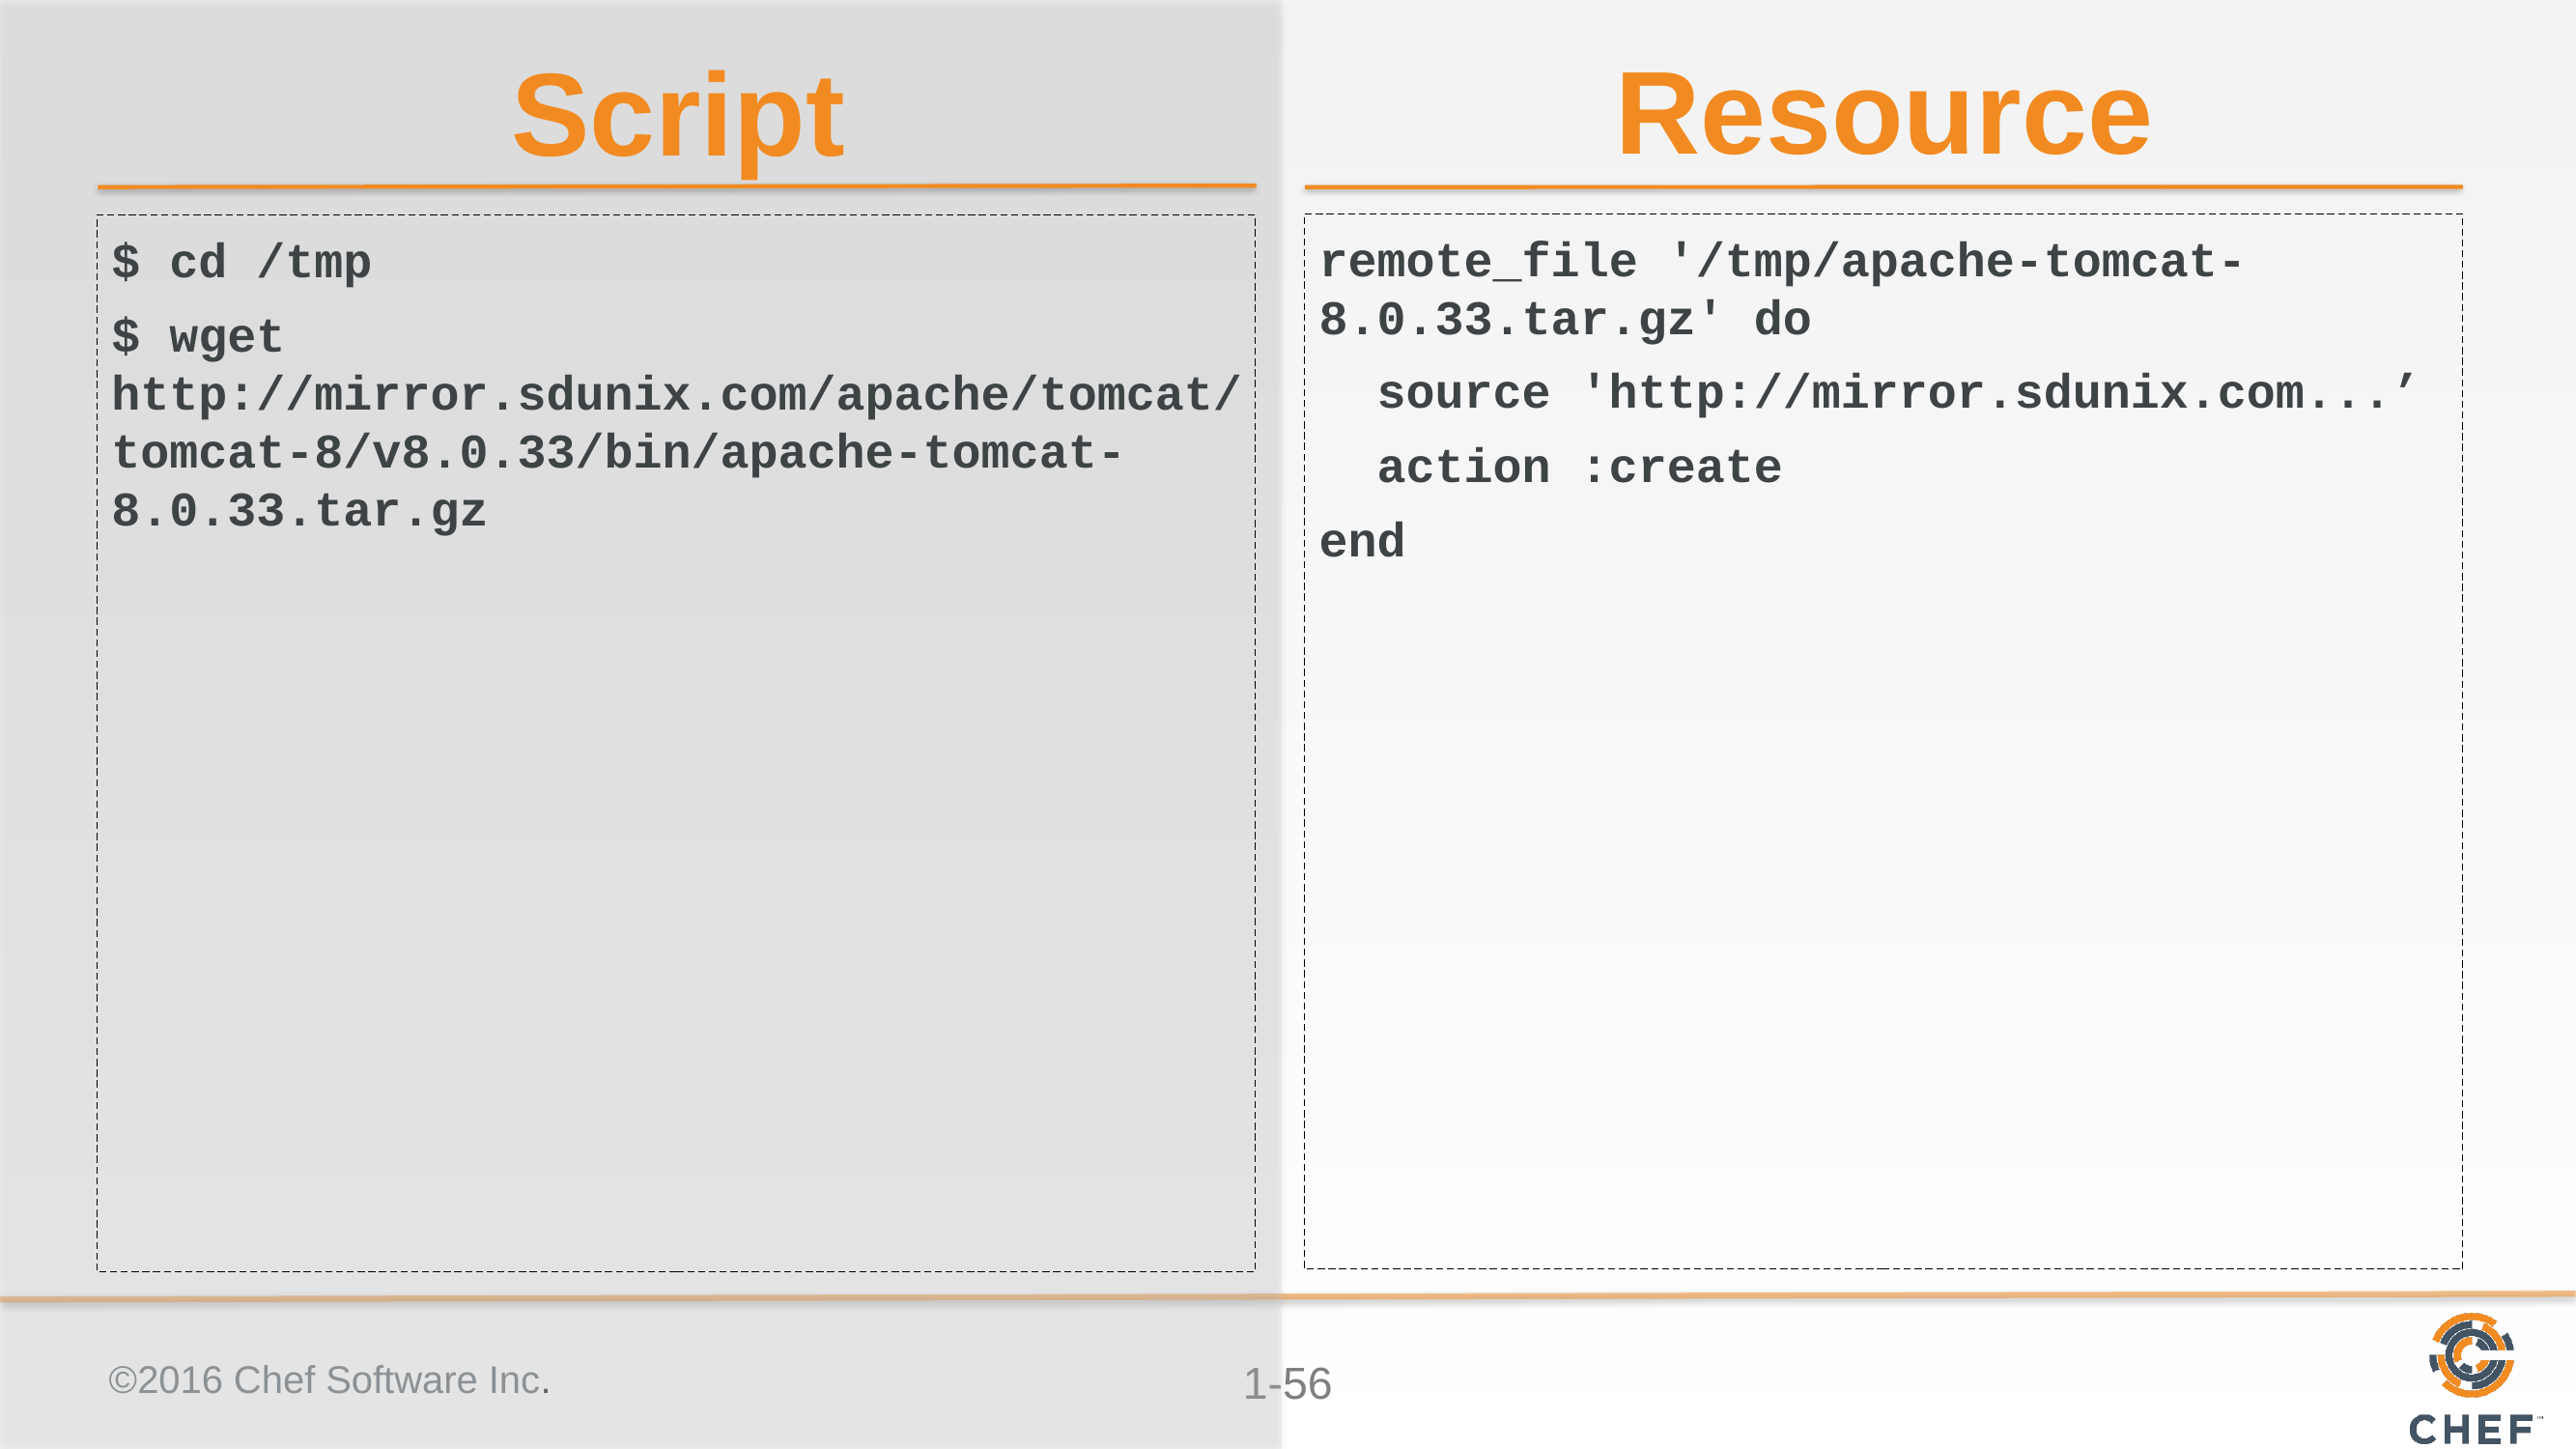

Resource
Script
remote_file '/tmp/apache-tomcat-8.0.33.tar.gz' do
  source 'http://mirror.sdunix.com...’
  action :create
end
$ cd /tmp
$ wget http://mirror.sdunix.com/apache/tomcat/tomcat-8/v8.0.33/bin/apache-tomcat-8.0.33.tar.gz